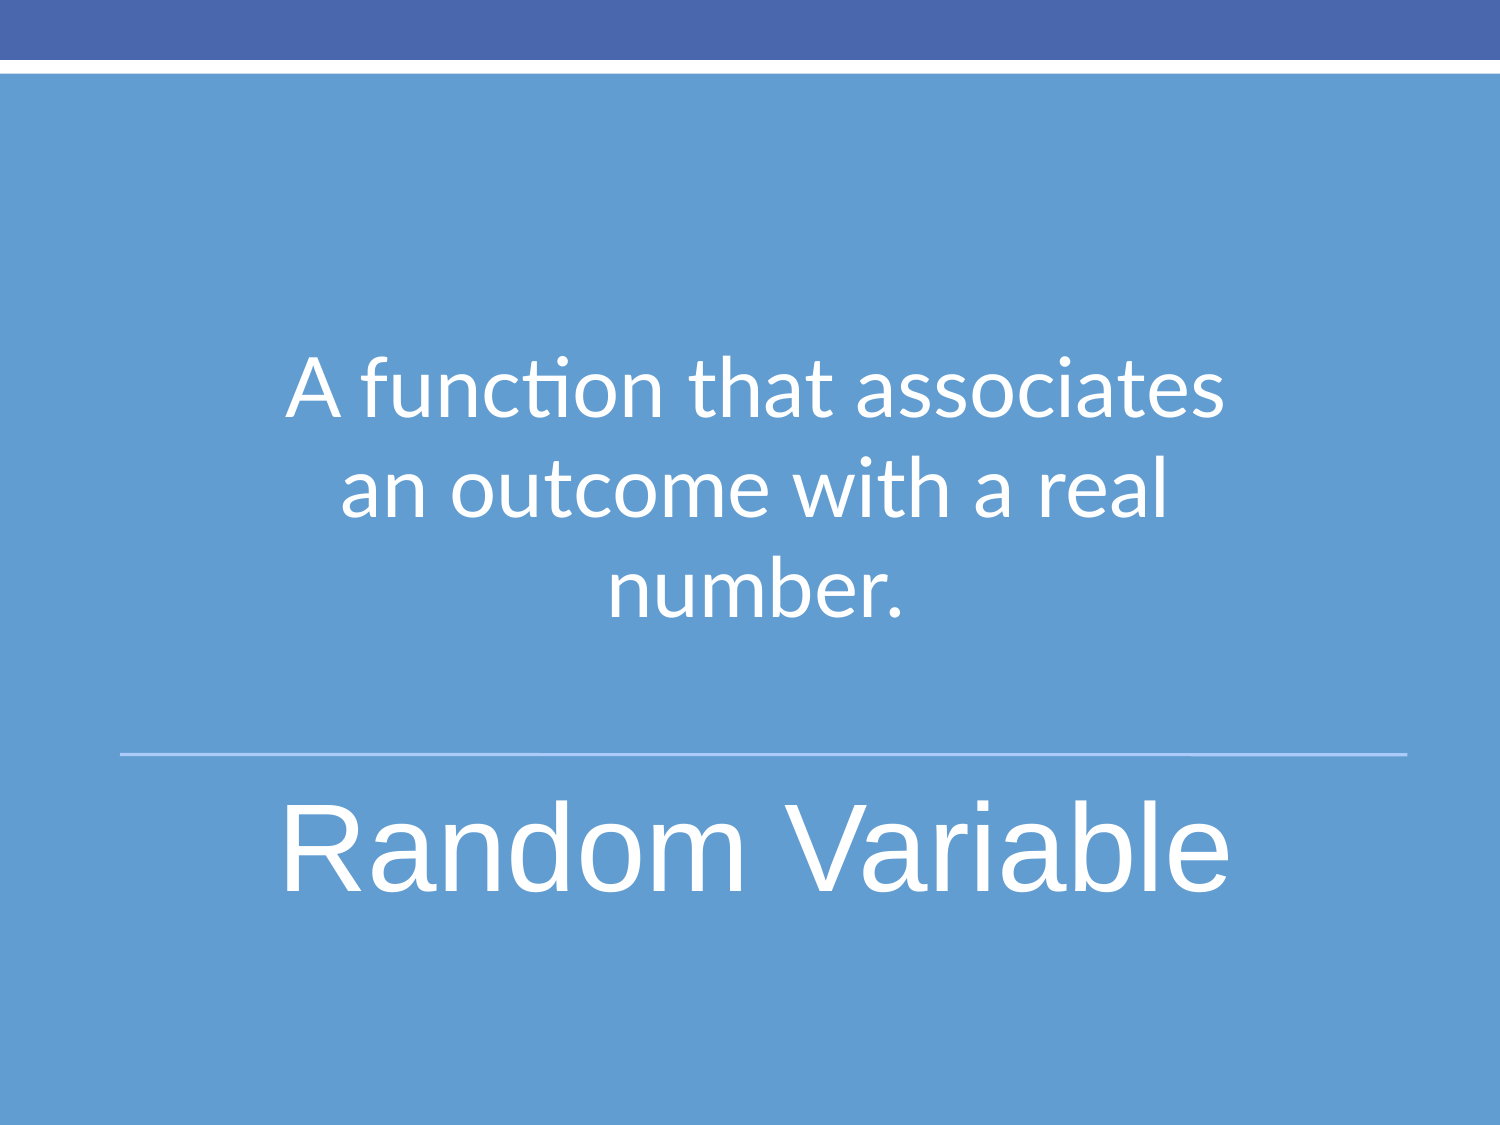

A function that associates an outcome with a real number.
Random Variable